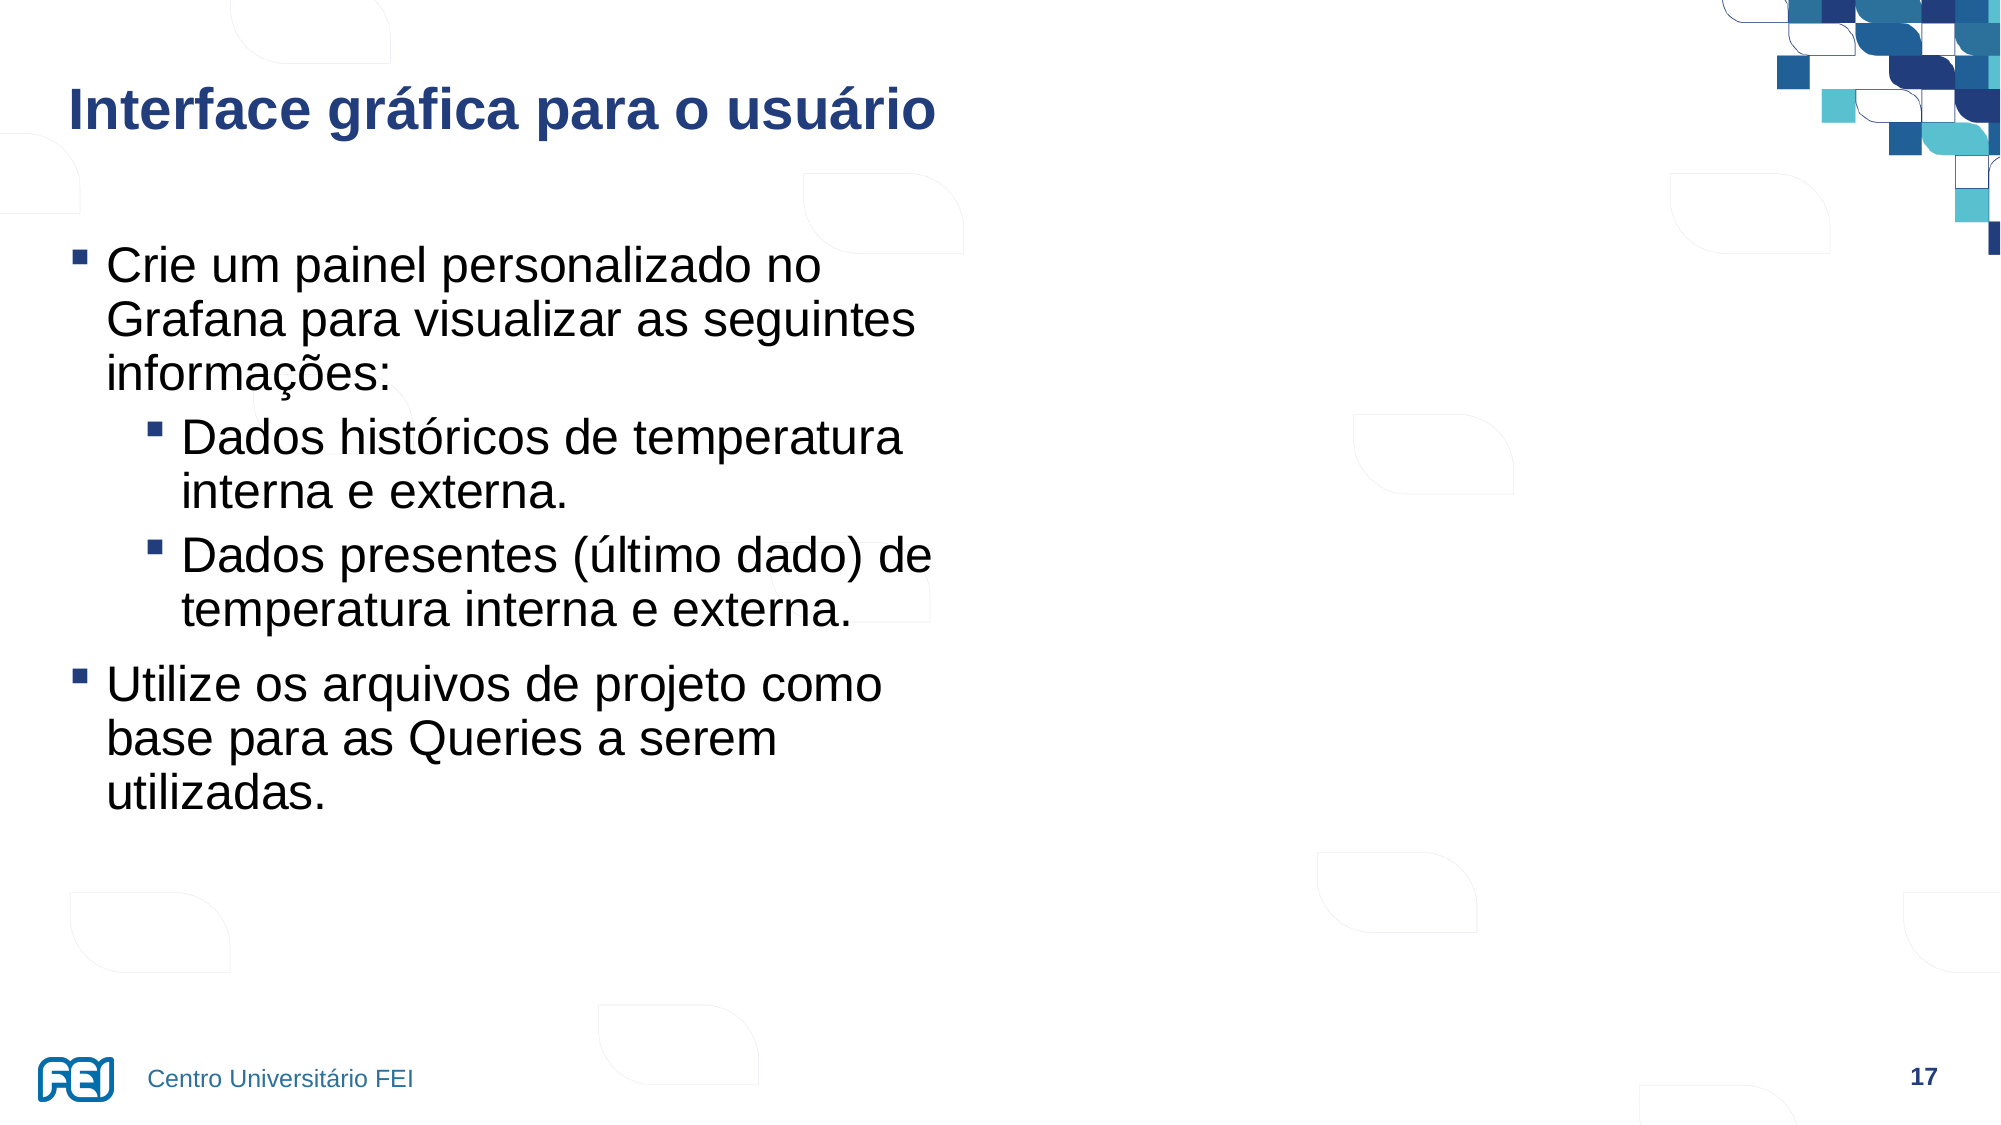

# Interface gráfica para o usuário
Crie um painel personalizado no Grafana para visualizar as seguintes informações:
Dados históricos de temperatura interna e externa.
Dados presentes (último dado) de temperatura interna e externa.
Utilize os arquivos de projeto como base para as Queries a serem utilizadas.

17
Centro Universitário FEI